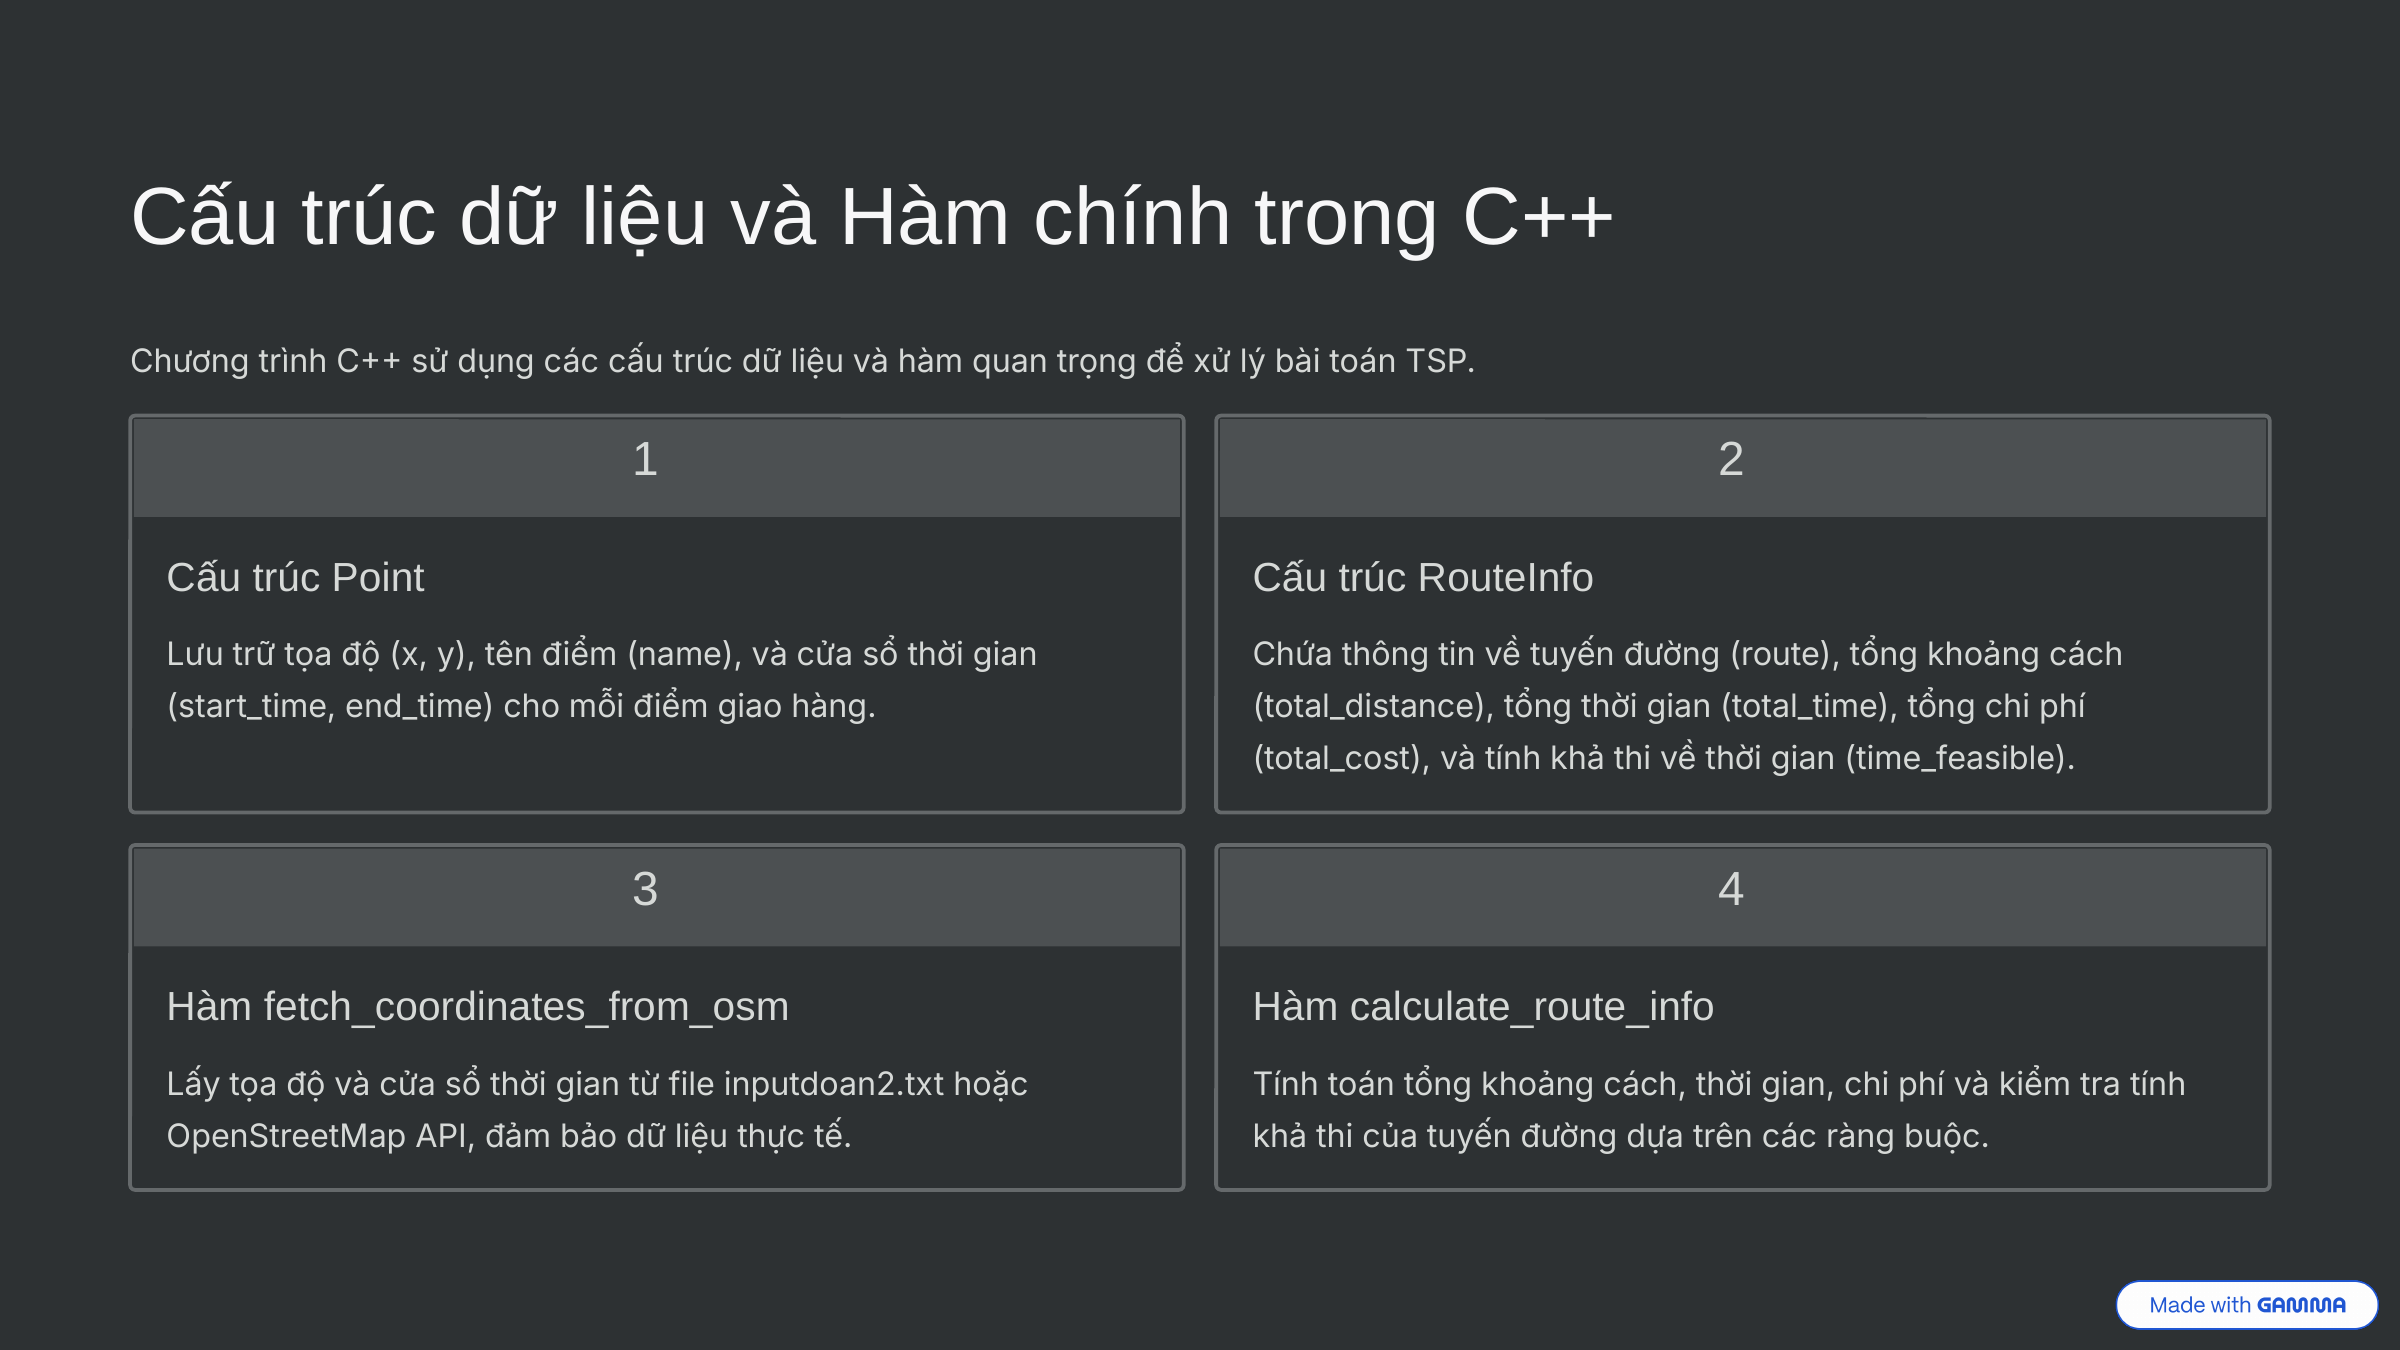

Cấu trúc dữ liệu và Hàm chính trong C++
Chương trình C++ sử dụng các cấu trúc dữ liệu và hàm quan trọng để xử lý bài toán TSP.

1
2
Cấu trúc Point
Cấu trúc RouteInfo
Lưu trữ tọa độ (x, y), tên điểm (name), và cửa sổ thời gian (start_time, end_time) cho mỗi điểm giao hàng.
Chứa thông tin về tuyến đường (route), tổng khoảng cách (total_distance), tổng thời gian (total_time), tổng chi phí (total_cost), và tính khả thi về thời gian (time_feasible).

3
4
Hàm fetch_coordinates_from_osm
Hàm calculate_route_info
Lấy tọa độ và cửa sổ thời gian từ file inputdoan2.txt hoặc OpenStreetMap API, đảm bảo dữ liệu thực tế.
Tính toán tổng khoảng cách, thời gian, chi phí và kiểm tra tính khả thi của tuyến đường dựa trên các ràng buộc.